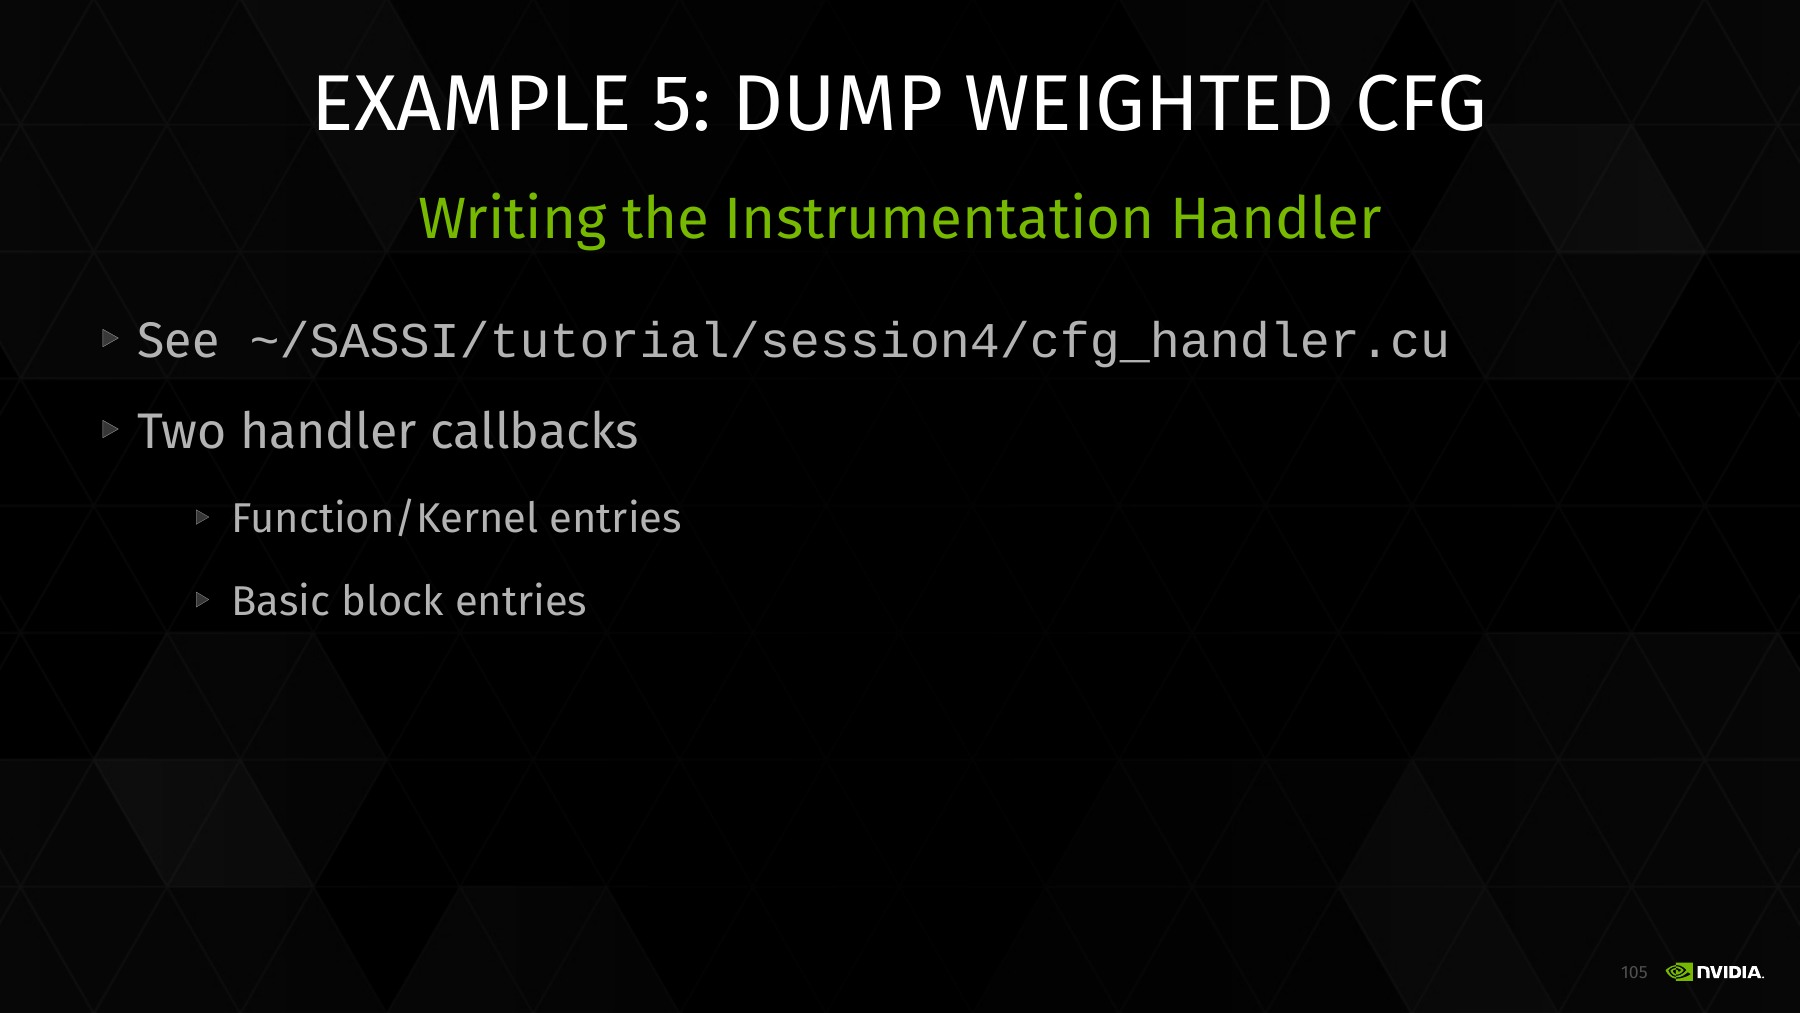

# Example 5: dump weighted cfg
Writing the Instrumentation Handler
See ~/SASSI/tutorial/session4/cfg_handler.cu
Two handler callbacks
Function/Kernel entries
Basic block entries